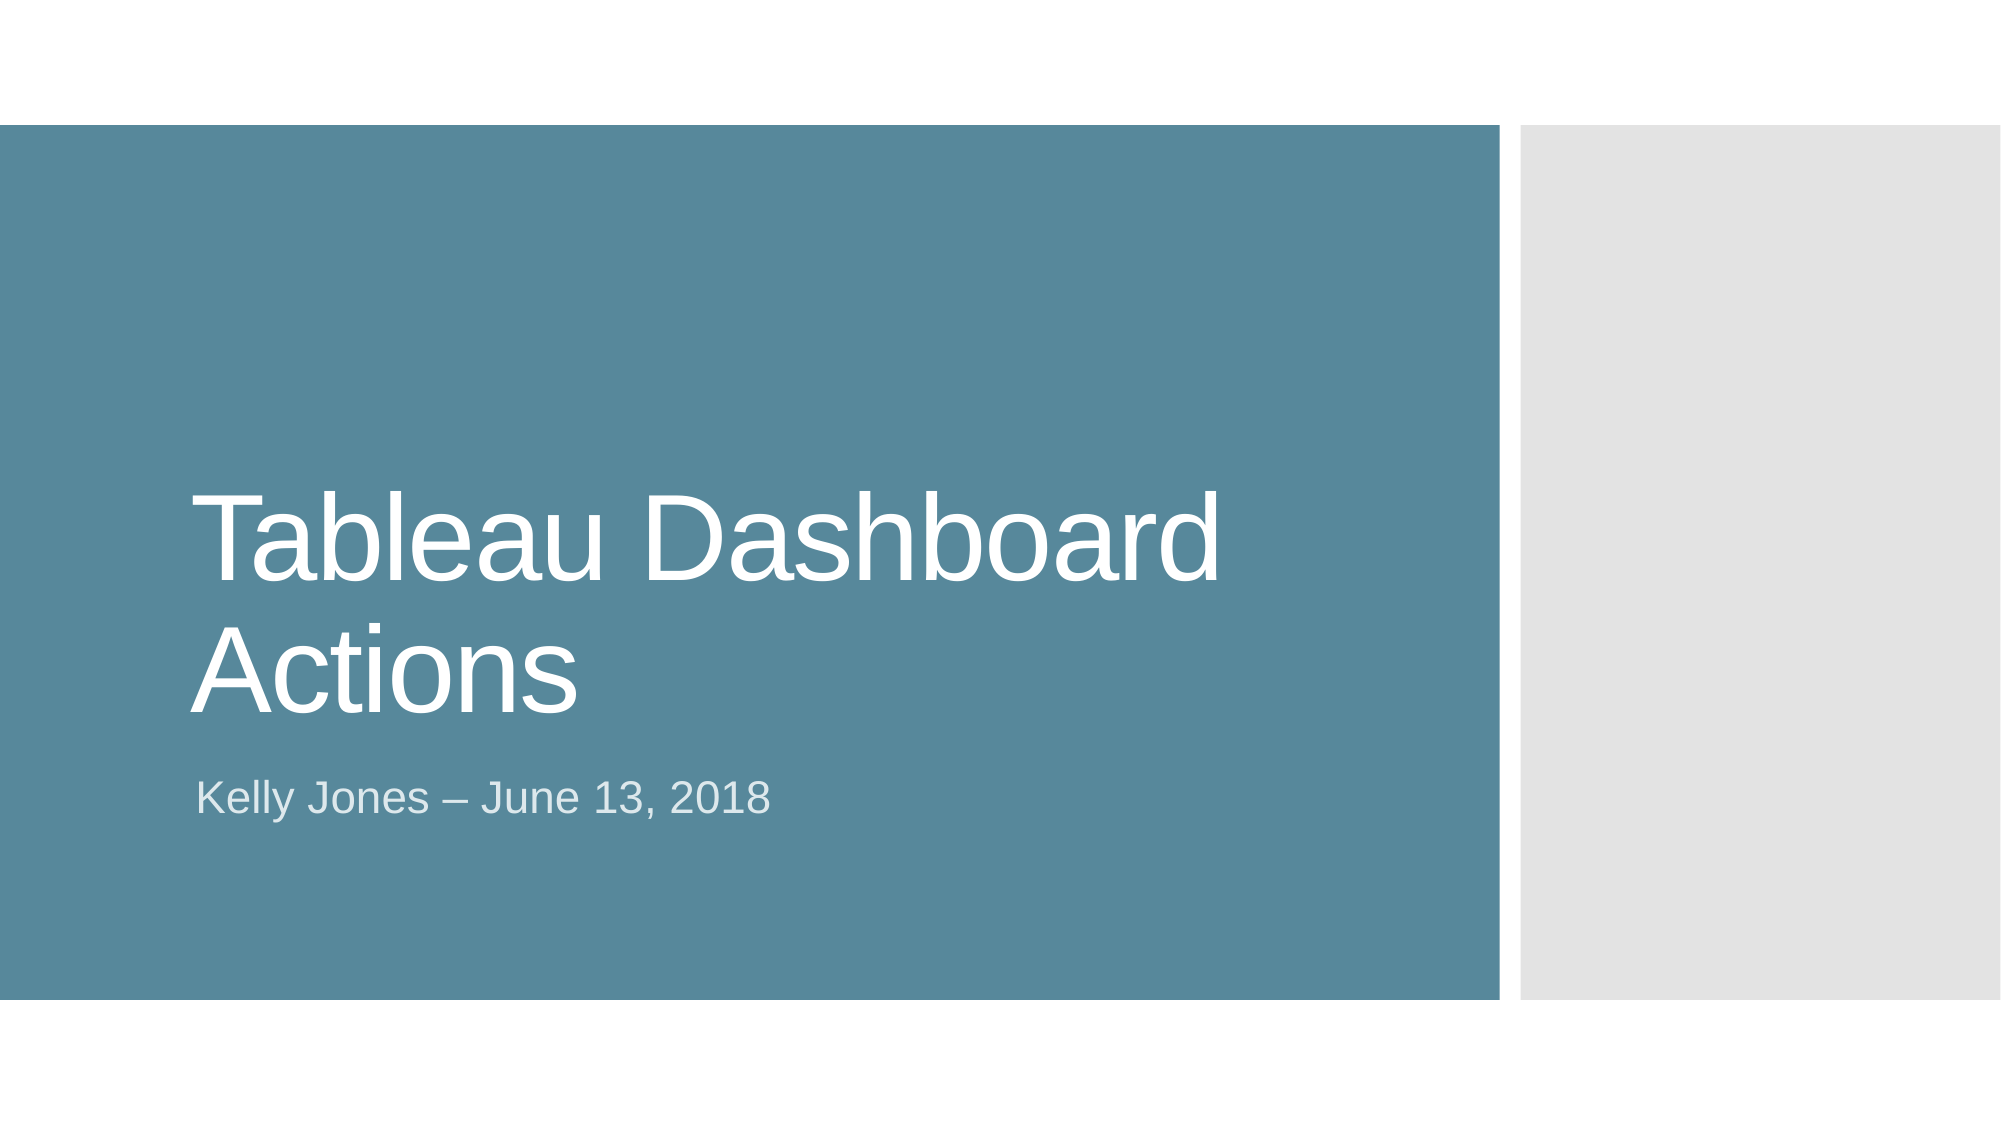

# Tableau Dashboard Actions
Kelly Jones – June 13, 2018